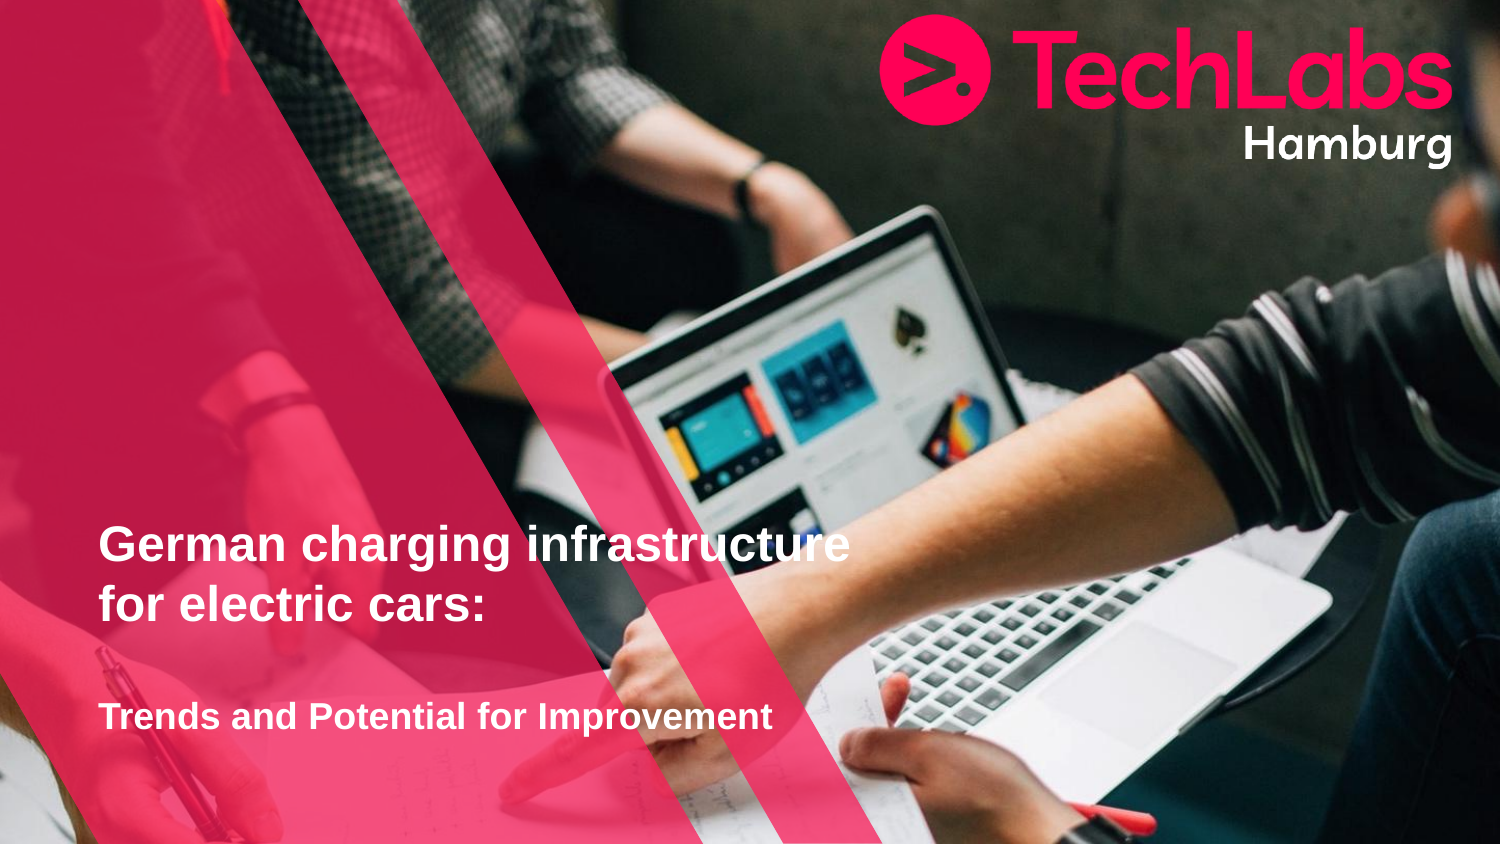

# German charging infrastructure for electric cars: Trends and Potential for Improvement